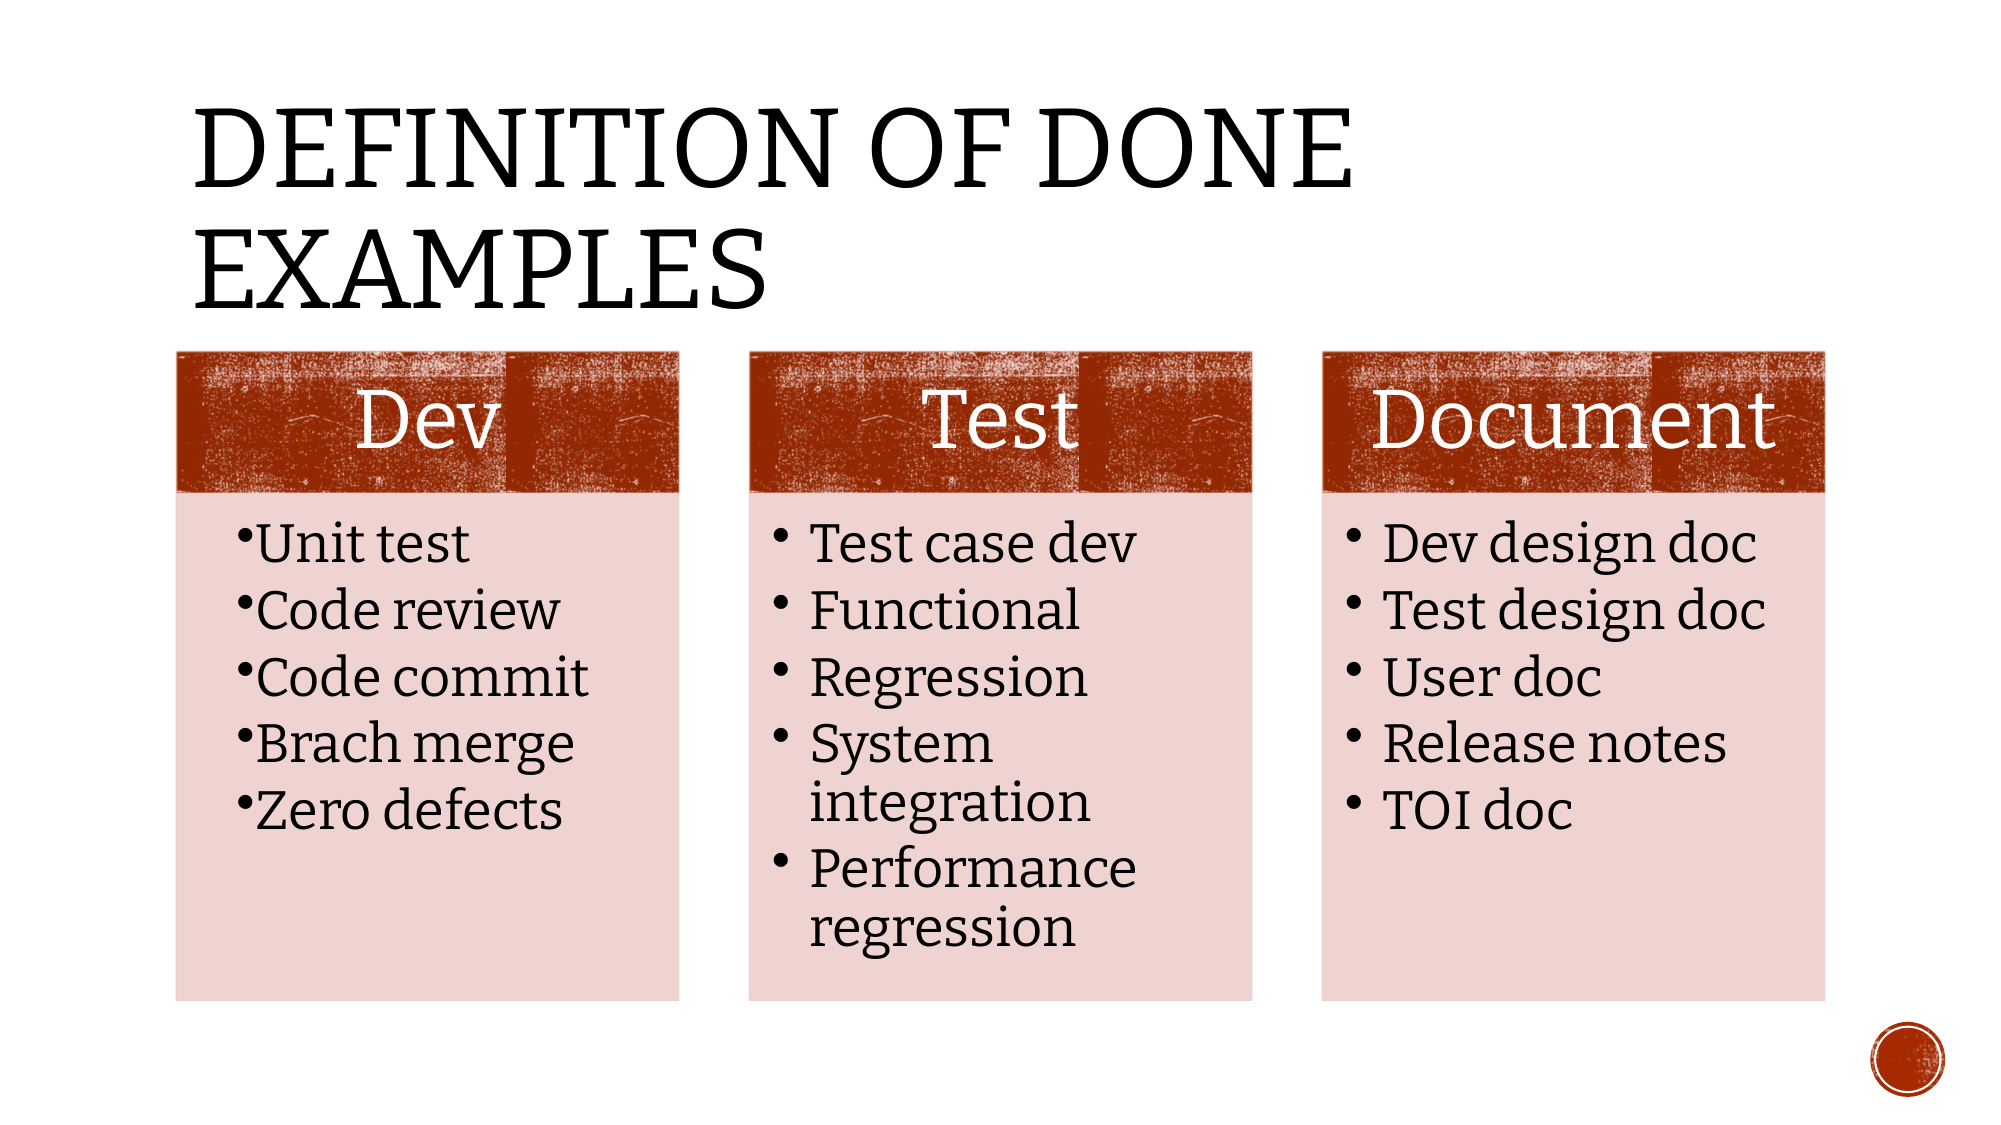

# DefiNition of Done Examples
Dev
Unit test
Code review
Code commit
Brach merge
Zero defects
Test
Test case dev
Functional
Regression
System integration
Performance regression
Document
Dev design doc
Test design doc
User doc
Release notes
TOI doc